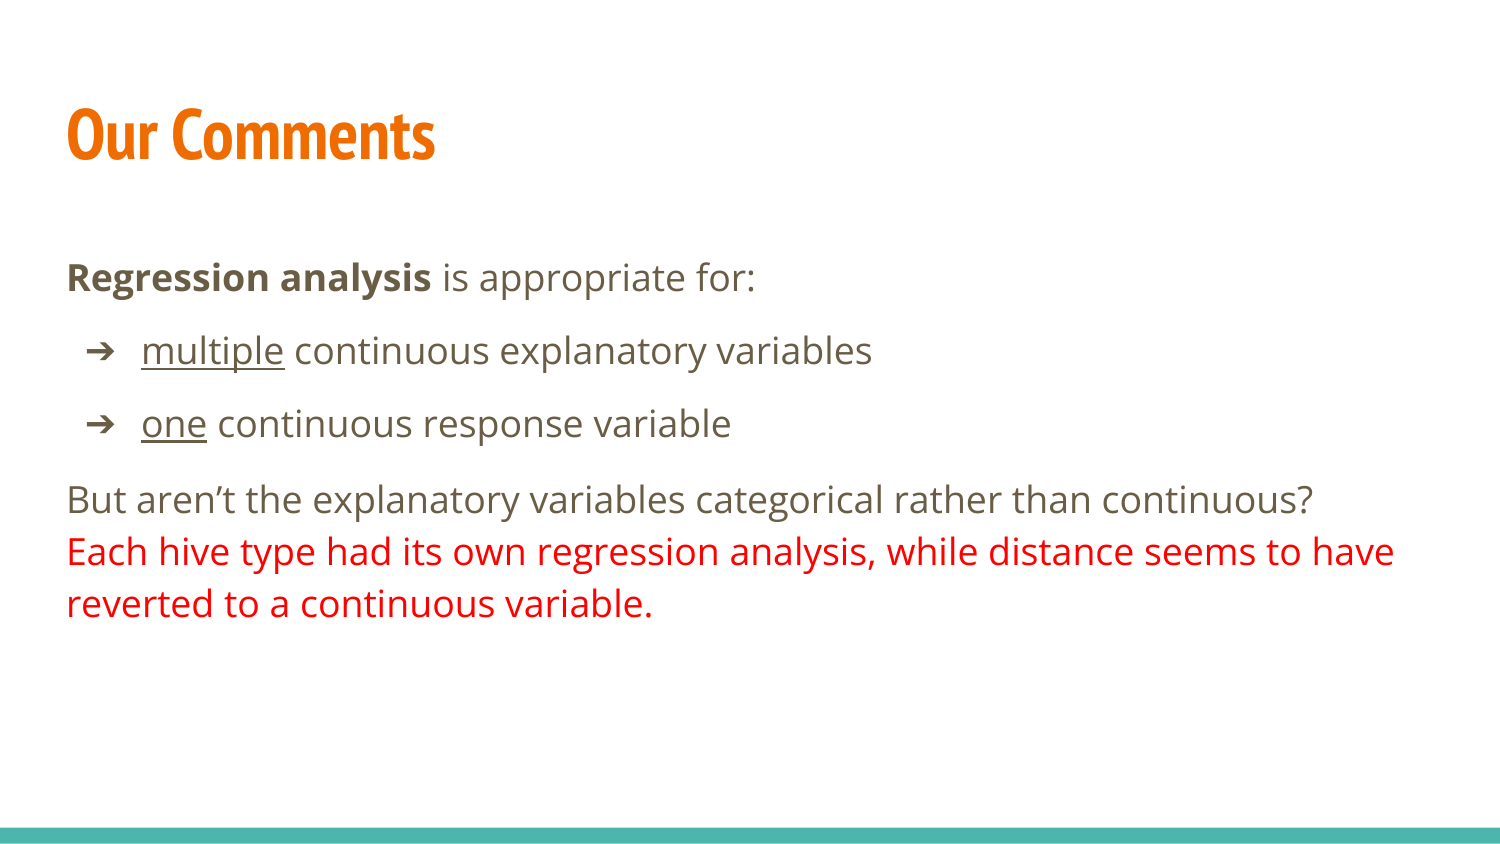

# Our Comments
Regression analysis is appropriate for:
multiple continuous explanatory variables
one continuous response variable
But aren’t the explanatory variables categorical rather than continuous?
Each hive type had its own regression analysis, while distance seems to have reverted to a continuous variable.